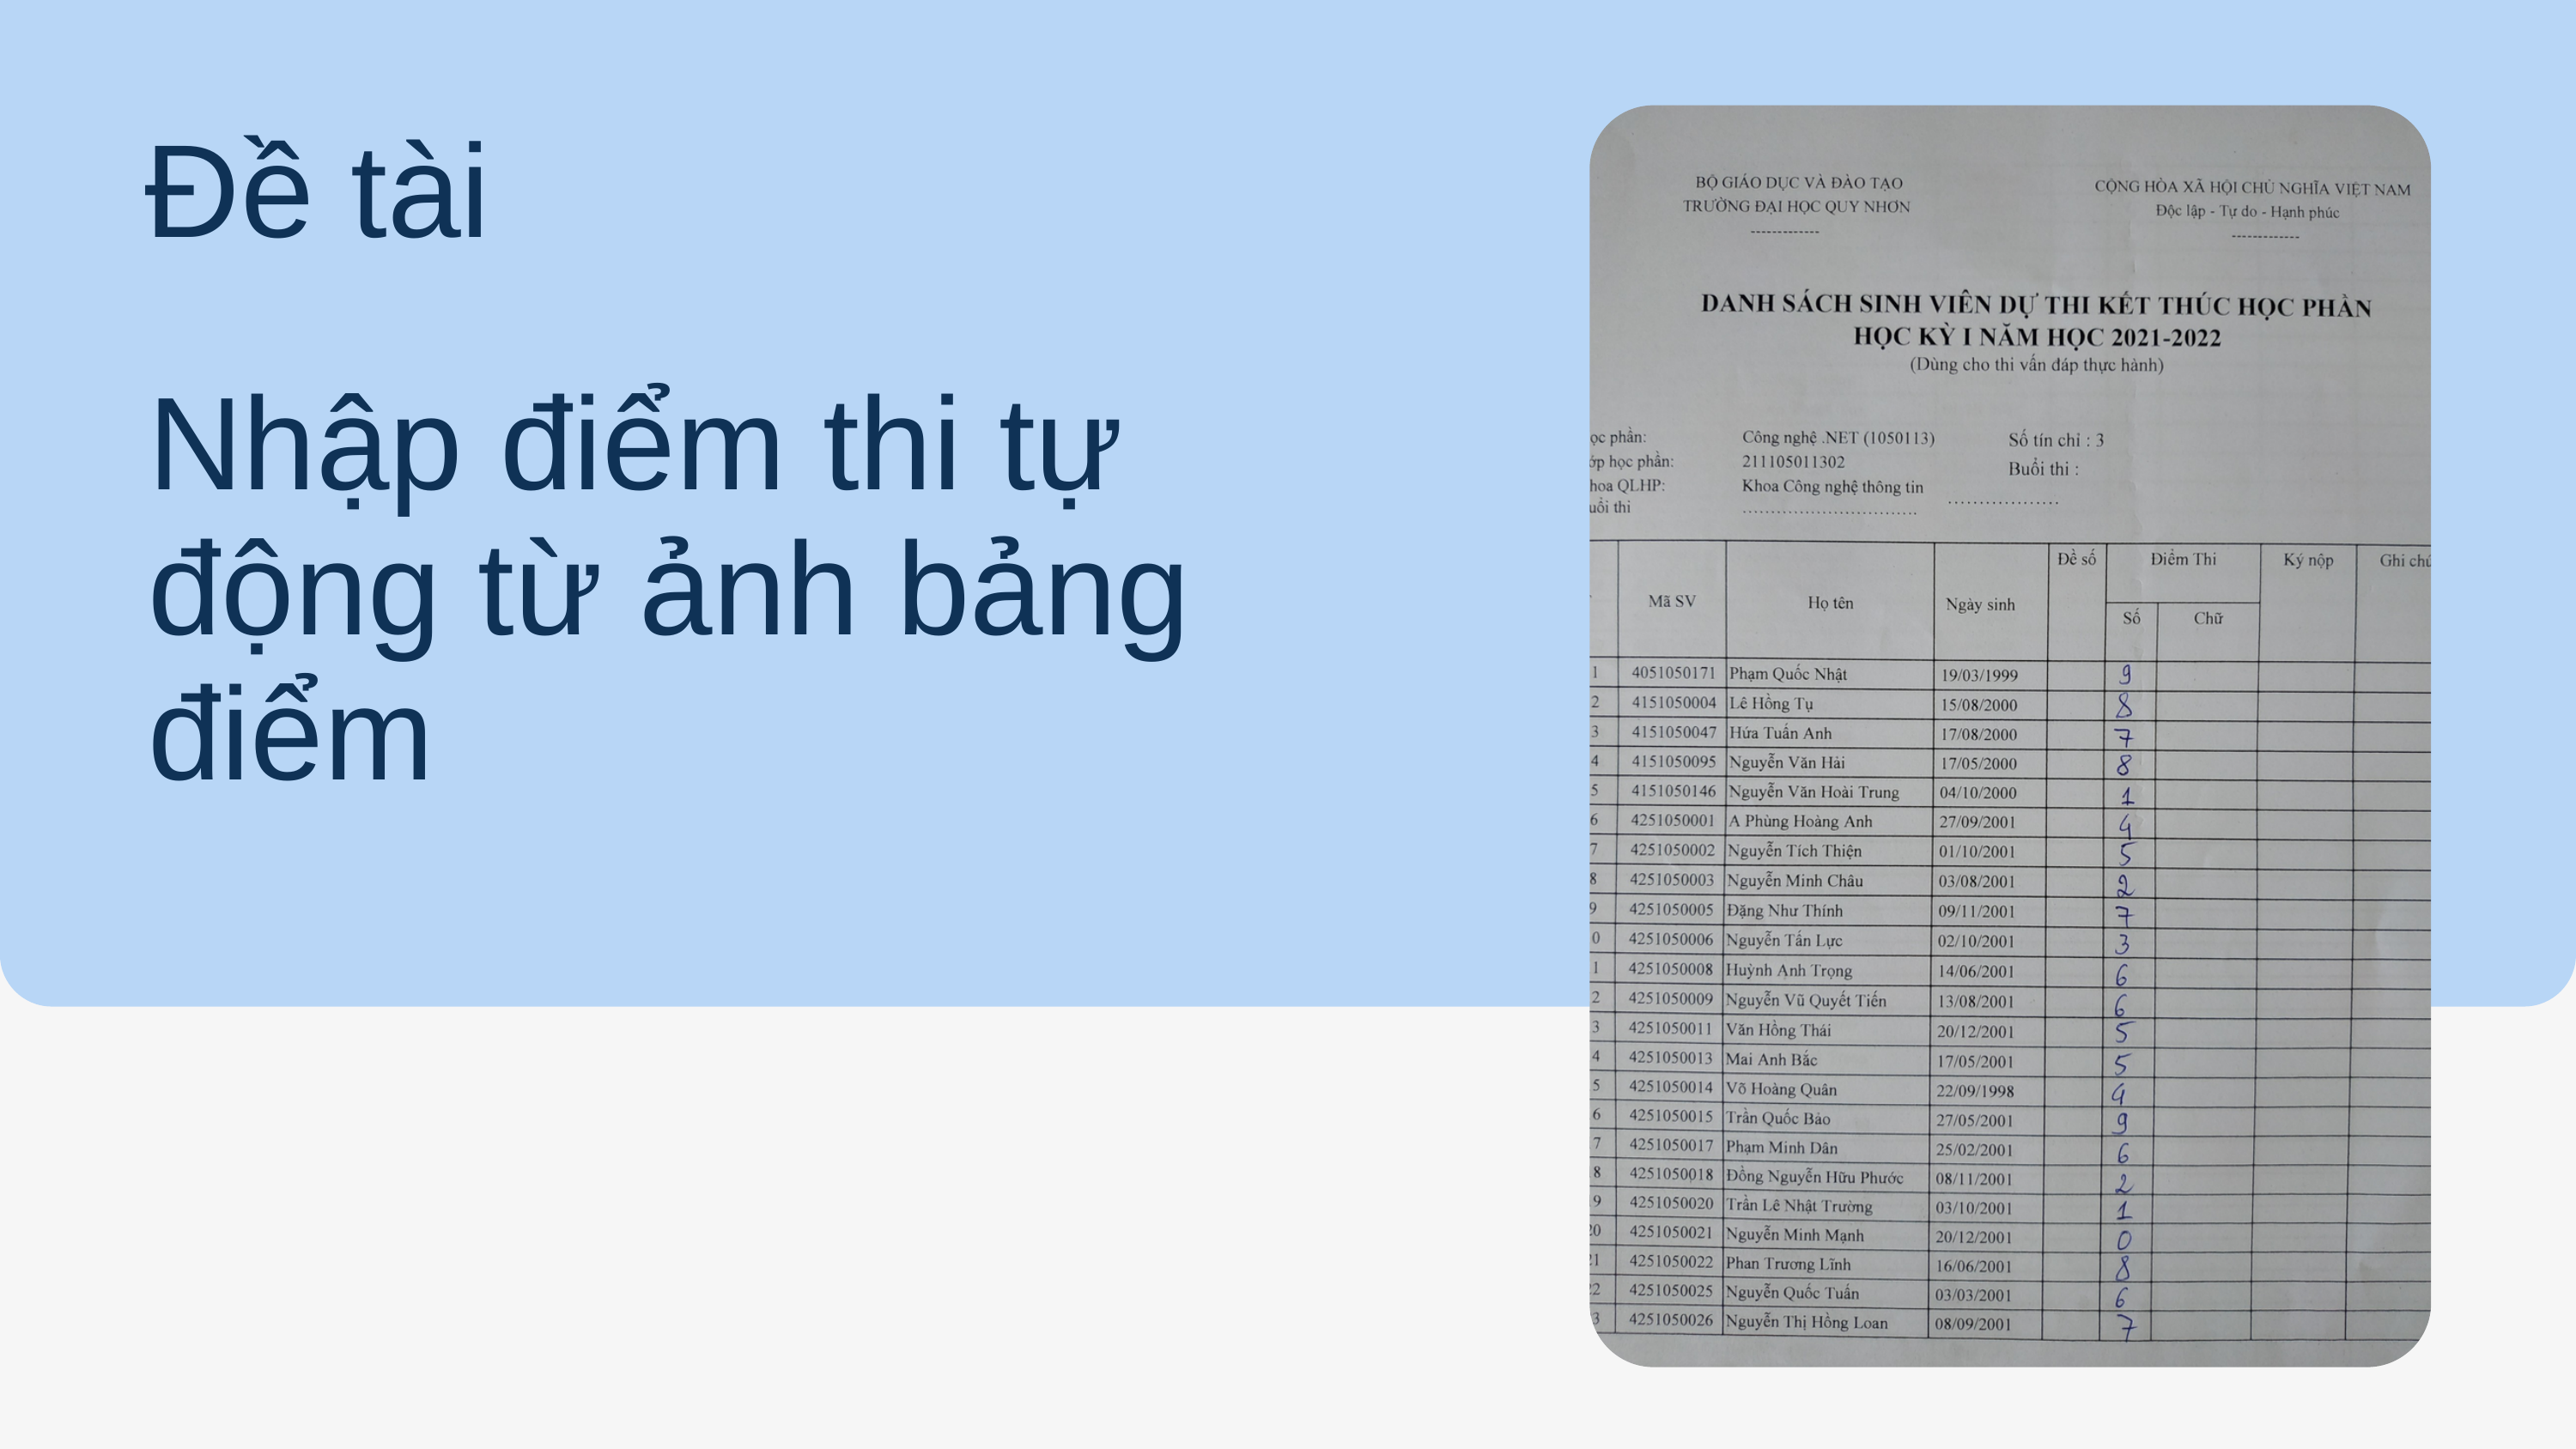

Đề tài

Nhập điểm thi tự động từ ảnh bảng điểm